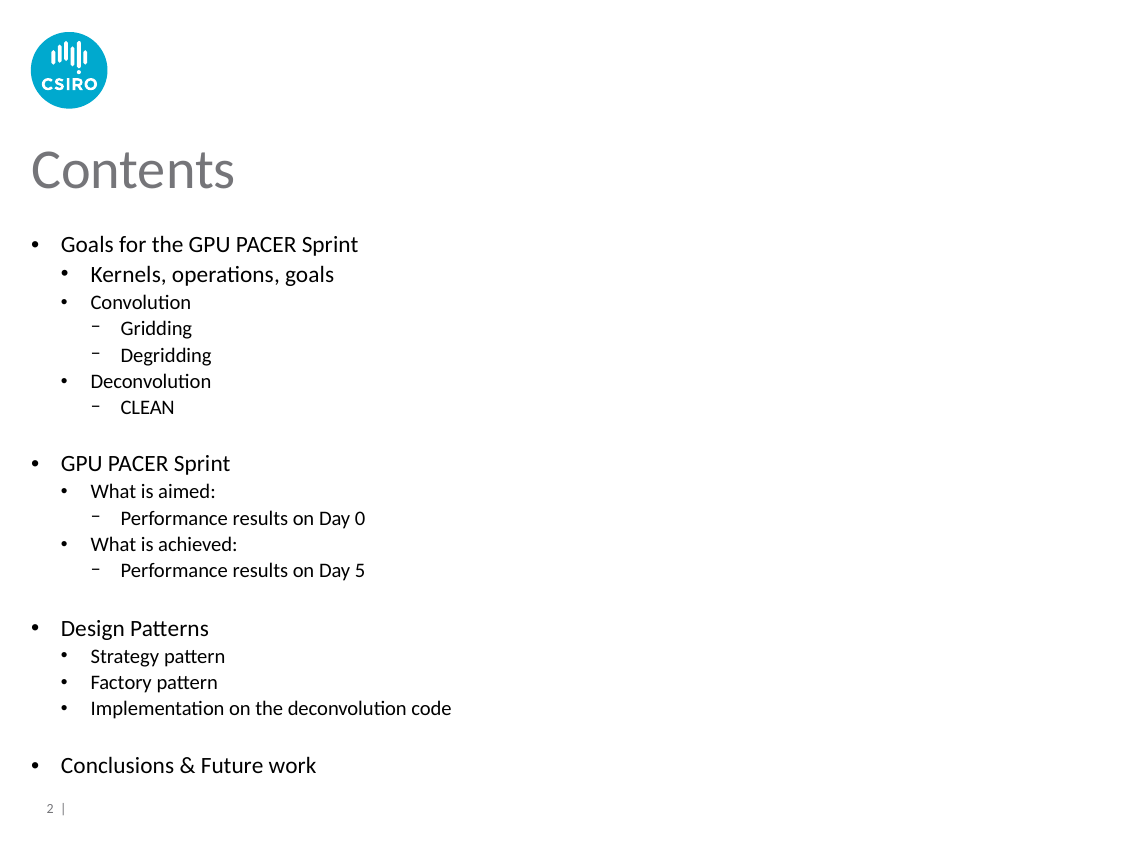

# Contents
Goals for the GPU PACER Sprint
Kernels, operations, goals
Convolution
Gridding
Degridding
Deconvolution
CLEAN

GPU PACER Sprint
What is aimed:
Performance results on Day 0
What is achieved:
Performance results on Day 5

Design Patterns
Strategy pattern
Factory pattern
Implementation on the deconvolution code

Conclusions & Future work
2  |